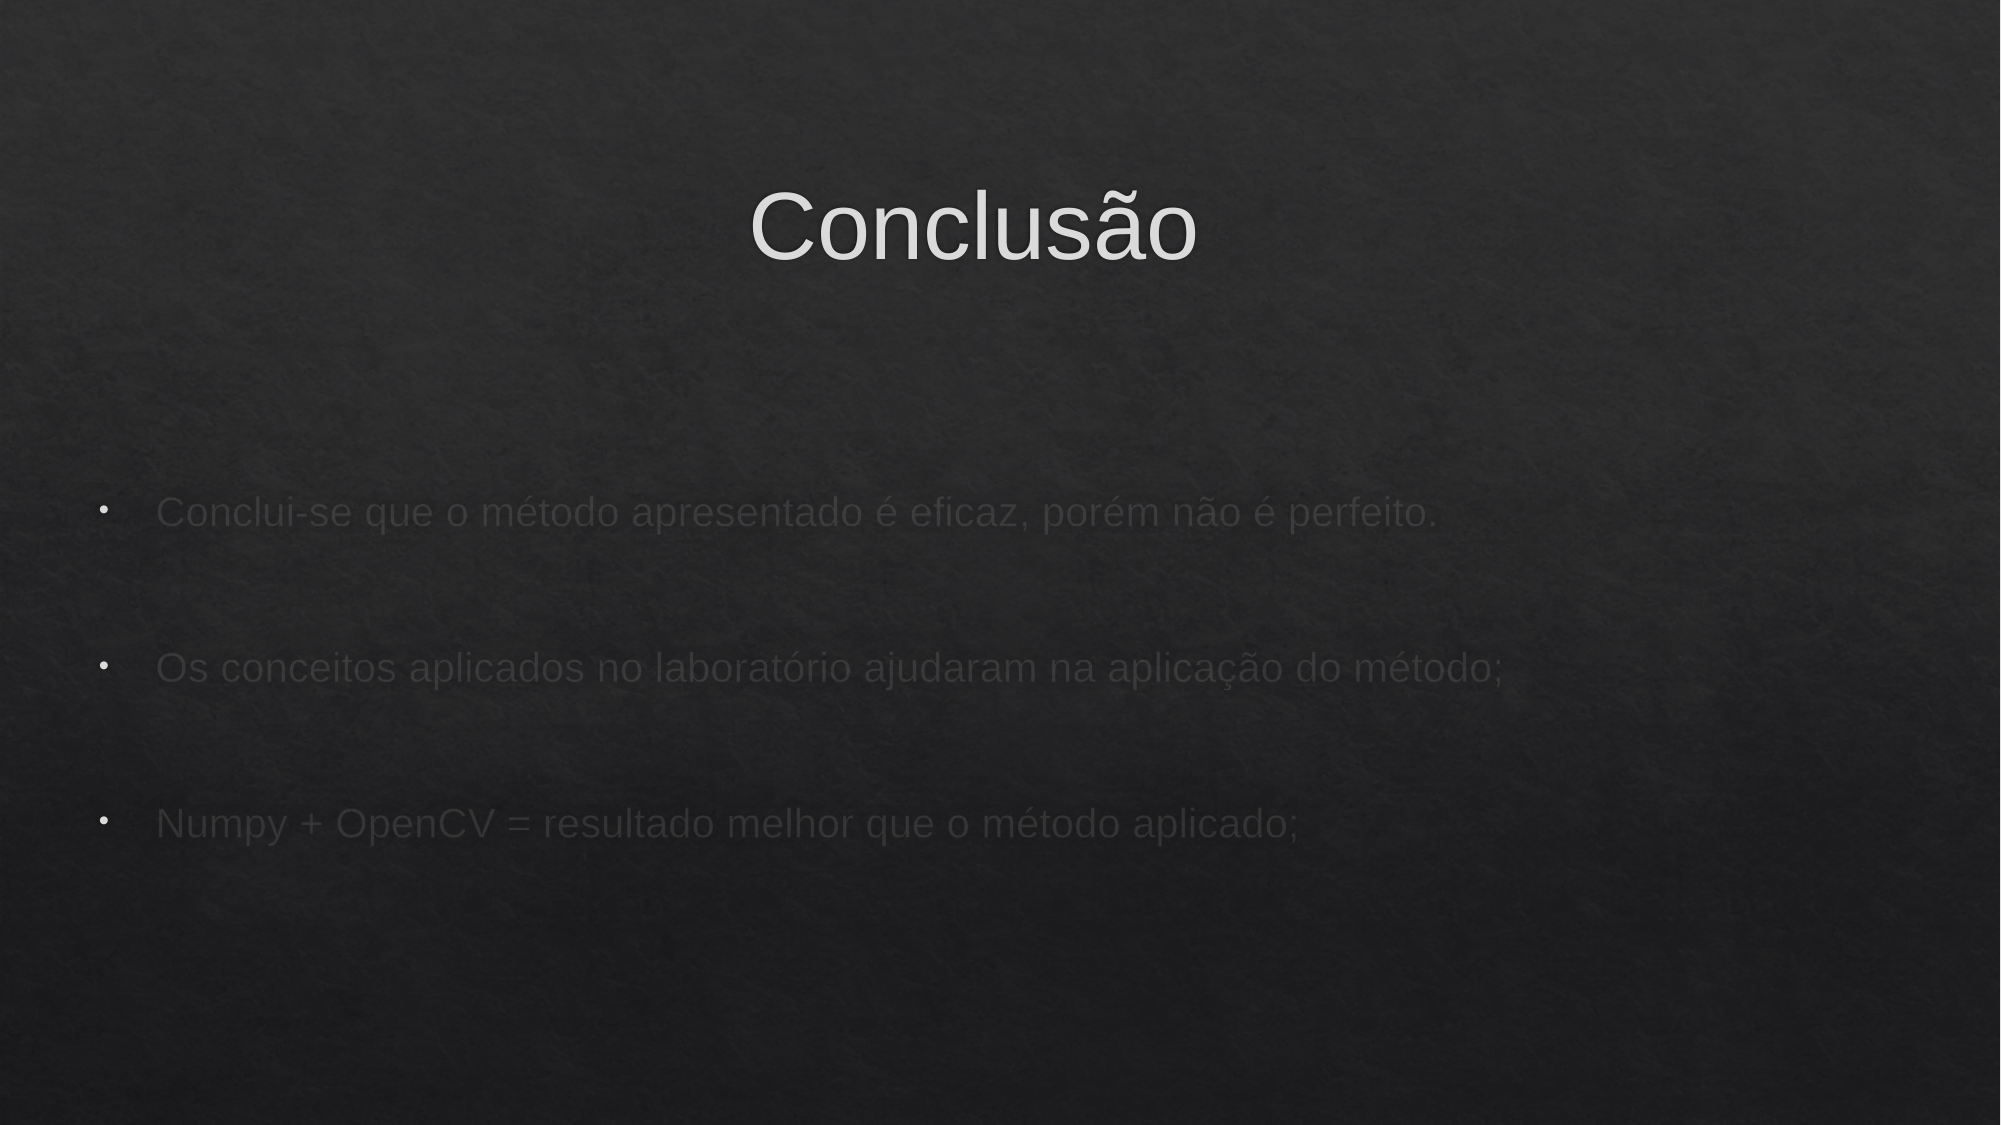

# Conclusão
Conclui-se que o método apresentado é eficaz, porém não é perfeito.

Os conceitos aplicados no laboratório ajudaram na aplicação do método;

Numpy + OpenCV = resultado melhor que o método aplicado;